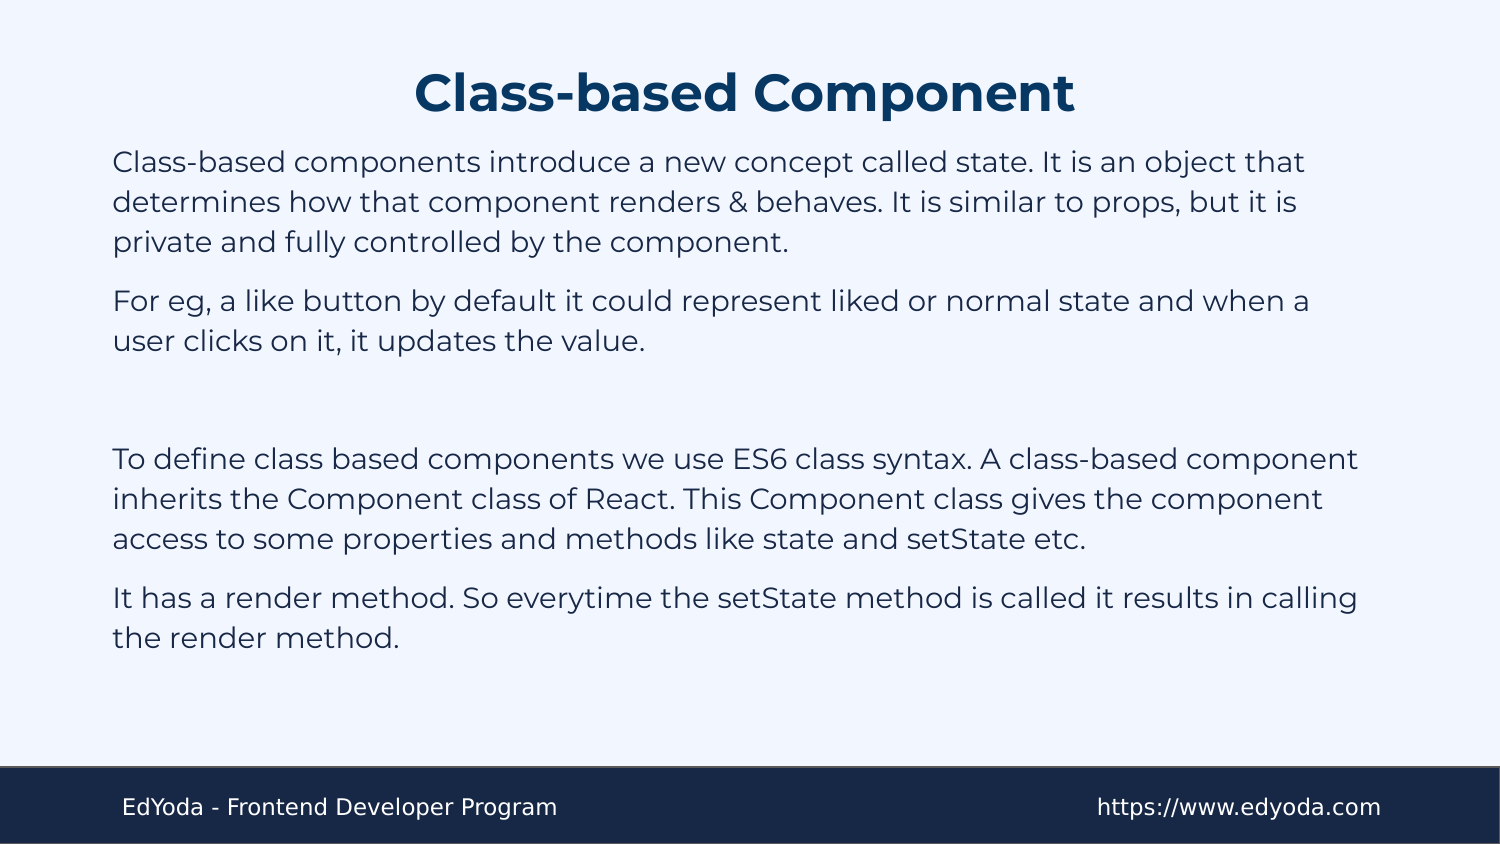

# Class-based Component
Class-based components introduce a new concept called state. It is an object that determines how that component renders & behaves. It is similar to props, but it is private and fully controlled by the component.
For eg, a like button by default it could represent liked or normal state and when a user clicks on it, it updates the value.

To define class based components we use ES6 class syntax. A class-based component inherits the Component class of React. This Component class gives the component access to some properties and methods like state and setState etc.
It has a render method. So everytime the setState method is called it results in calling the render method.

EdYoda - Frontend Developer Program
https://www.edyoda.com